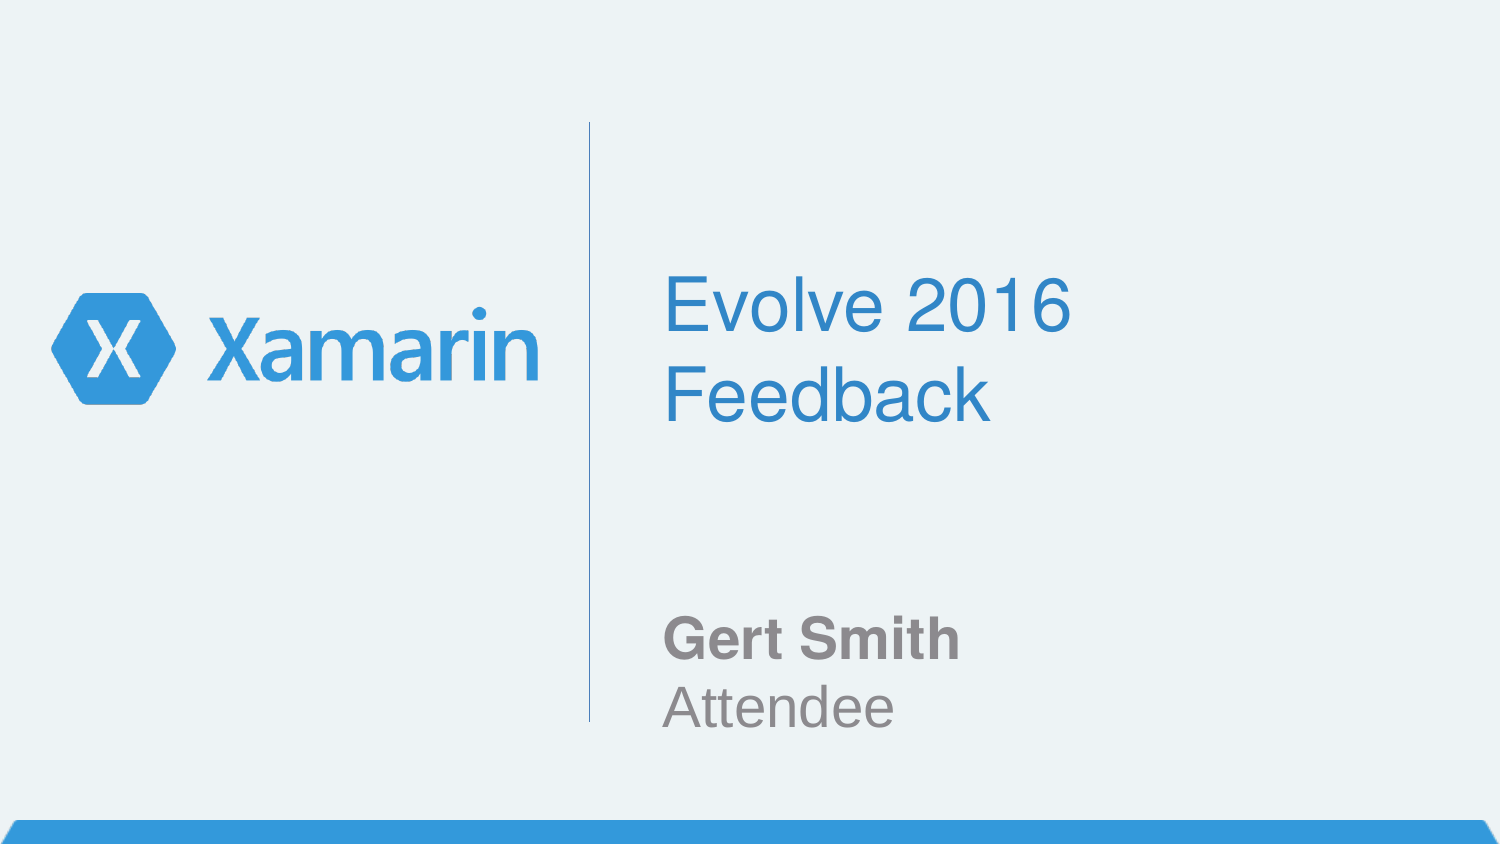

# Evolve 2016 Feedback
Gert Smith
Attendee